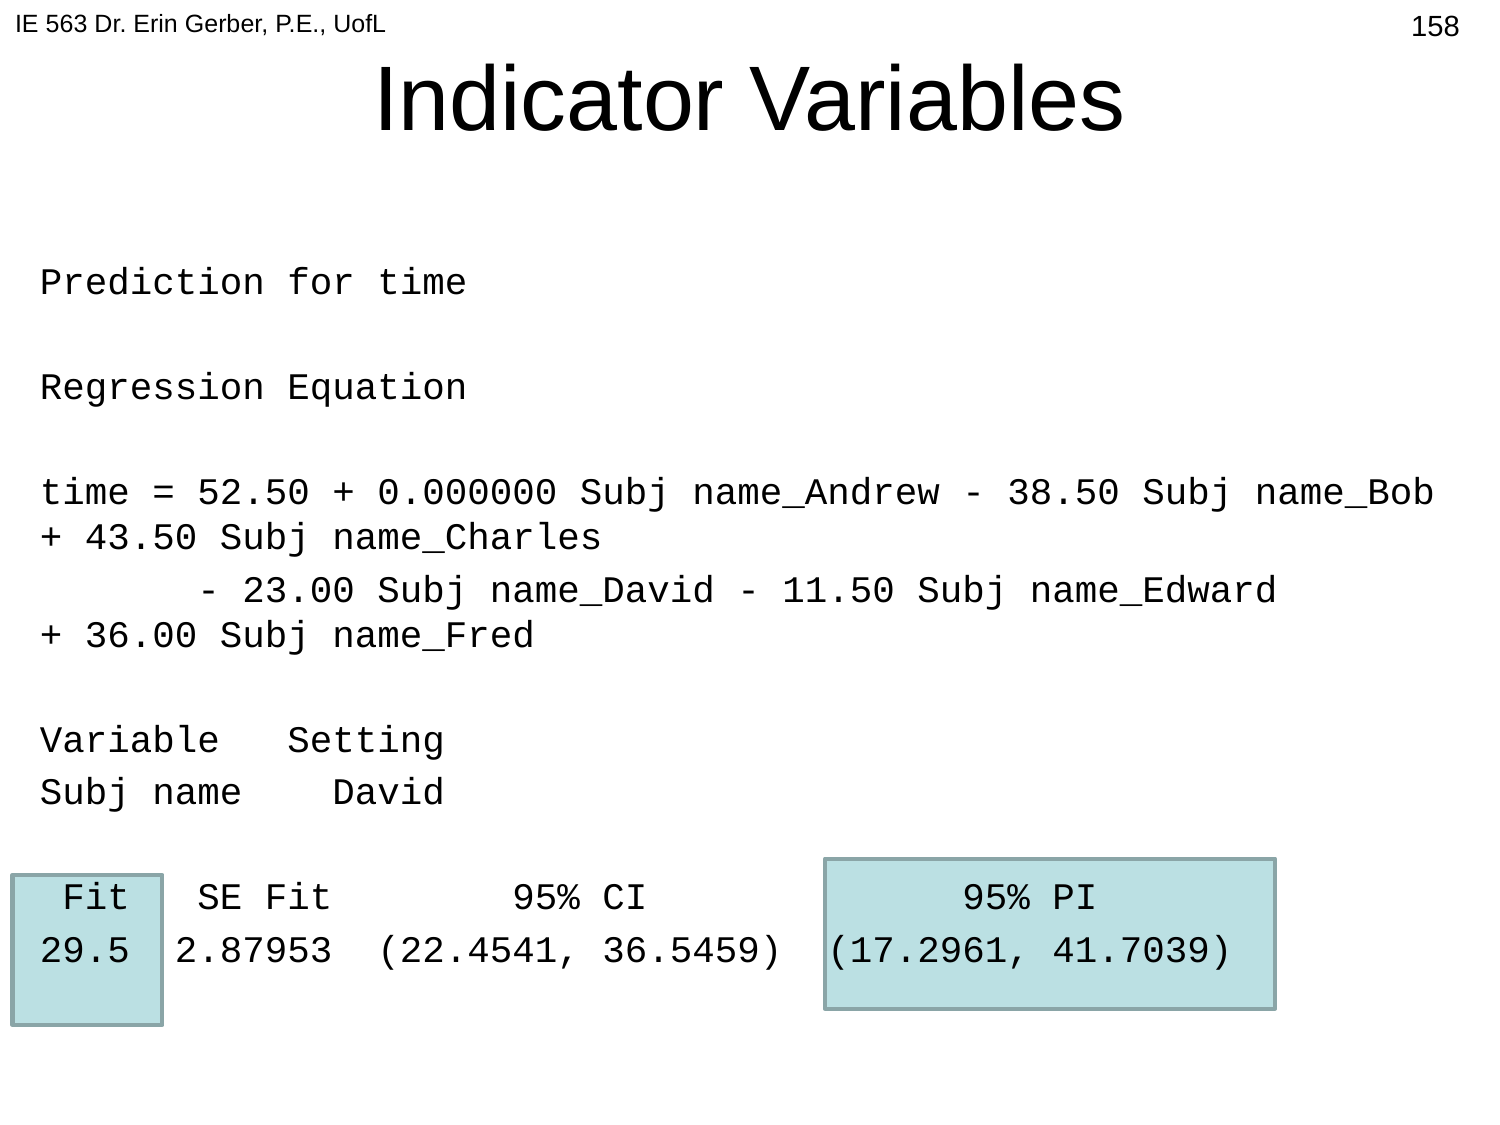

IE 563 Dr. Erin Gerber, P.E., UofL
# Indicator Variables
158
Prediction for time

Regression Equation

time = 52.50 + 0.000000 Subj name_Andrew - 38.50 Subj name_Bob + 43.50 Subj name_Charles
       - 23.00 Subj name_David - 11.50 Subj name_Edward + 36.00 Subj name_Fred

Variable   Setting
Subj name    David

 Fit   SE Fit        95% CI              95% PI
29.5  2.87953  (22.4541, 36.5459)  (17.2961, 41.7039)